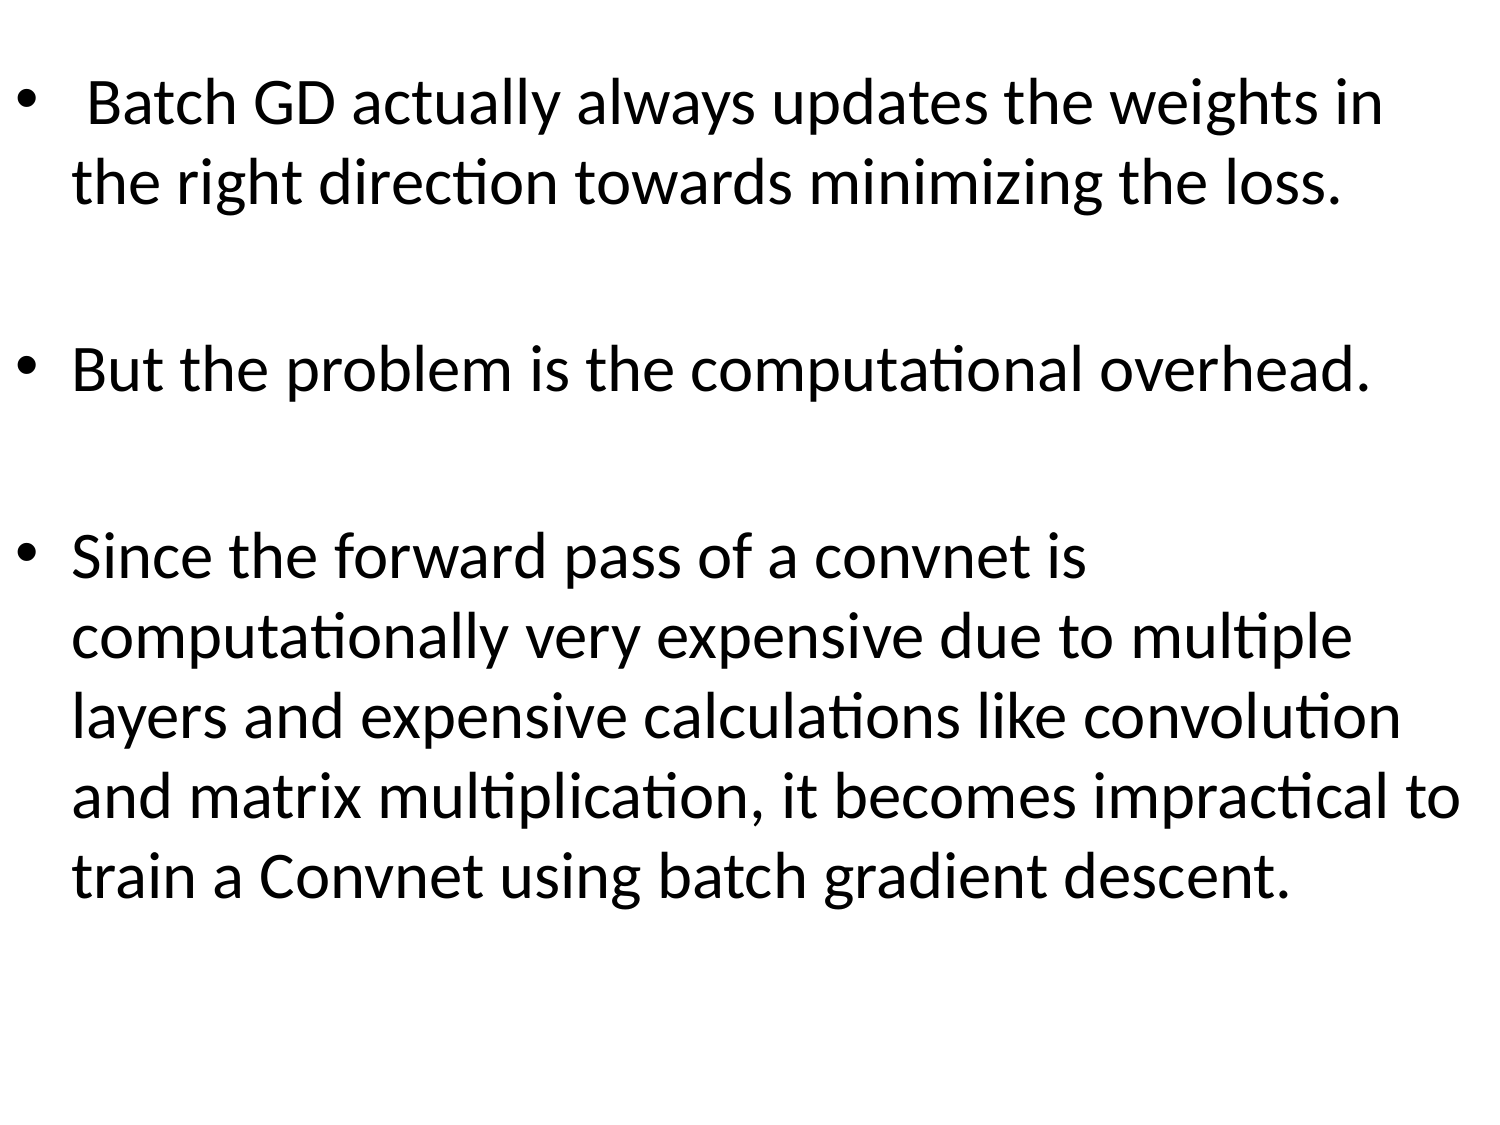

Batch GD actually always updates the weights in the right direction towards minimizing the loss.

But the problem is the computational overhead.

Since the forward pass of a convnet is computationally very expensive due to multiple layers and expensive calculations like convolution and matrix multiplication, it becomes impractical to train a Convnet using batch gradient descent.